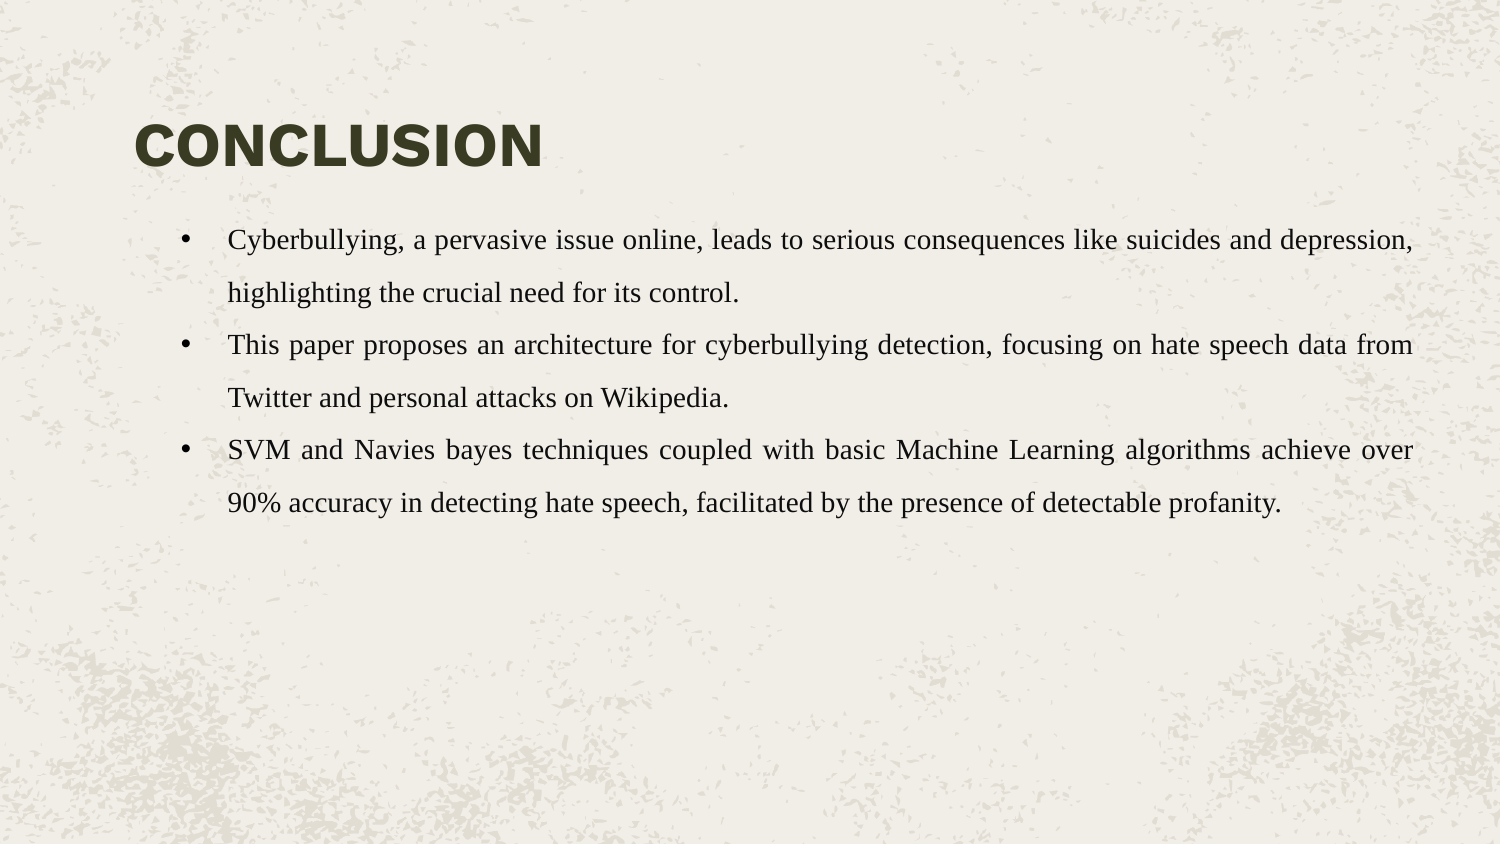

# CONCLUSION
Cyberbullying, a pervasive issue online, leads to serious consequences like suicides and depression, highlighting the crucial need for its control.
This paper proposes an architecture for cyberbullying detection, focusing on hate speech data from Twitter and personal attacks on Wikipedia.
SVM and Navies bayes techniques coupled with basic Machine Learning algorithms achieve over 90% accuracy in detecting hate speech, facilitated by the presence of detectable profanity.